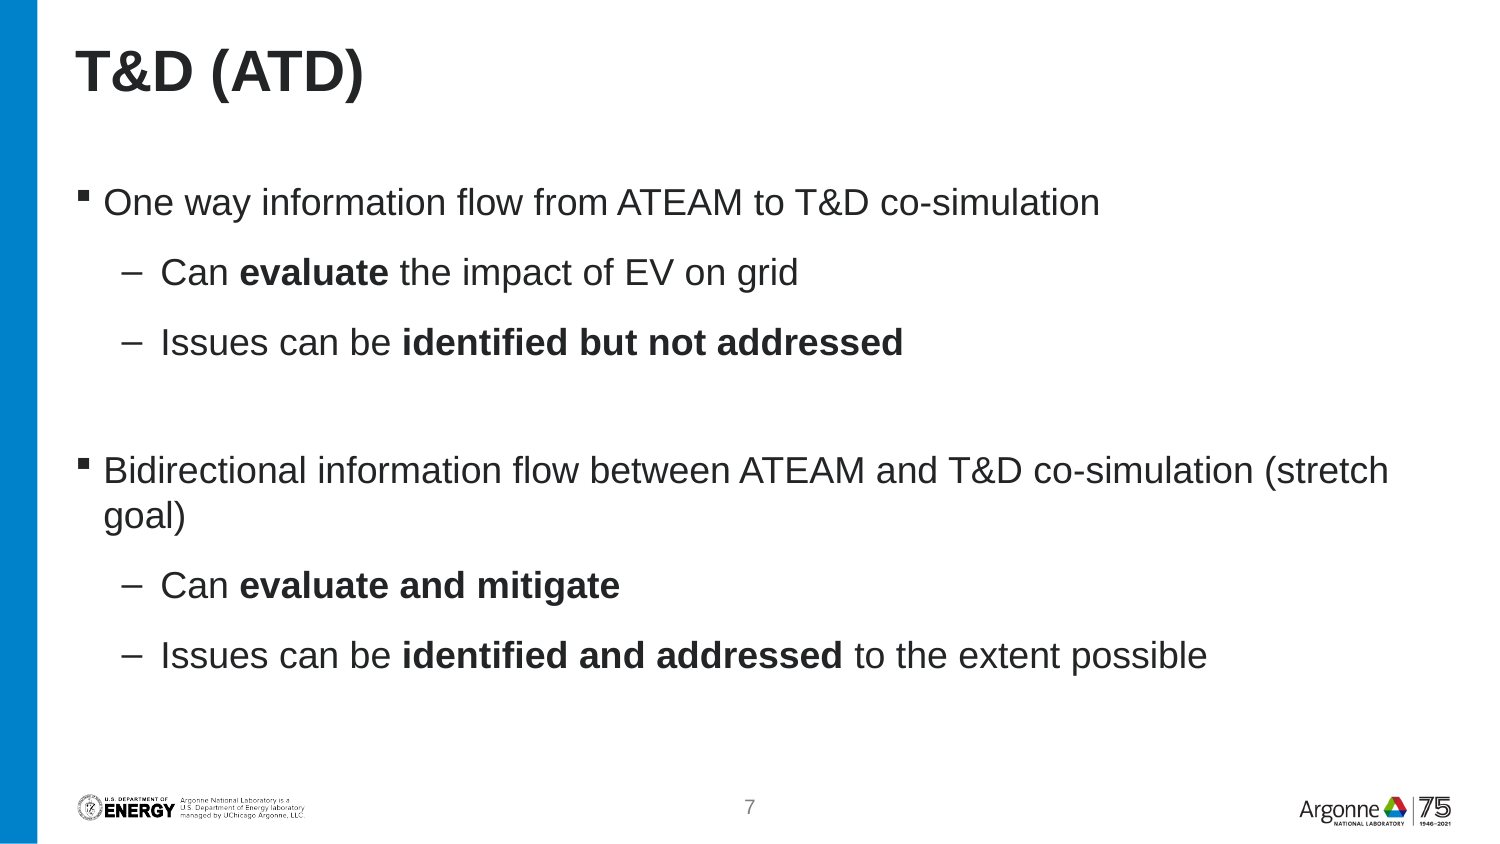

# T&D (ATD)
One way information flow from ATEAM to T&D co-simulation
Can evaluate the impact of EV on grid
Issues can be identified but not addressed

Bidirectional information flow between ATEAM and T&D co-simulation (stretch goal)
Can evaluate and mitigate
Issues can be identified and addressed to the extent possible
7